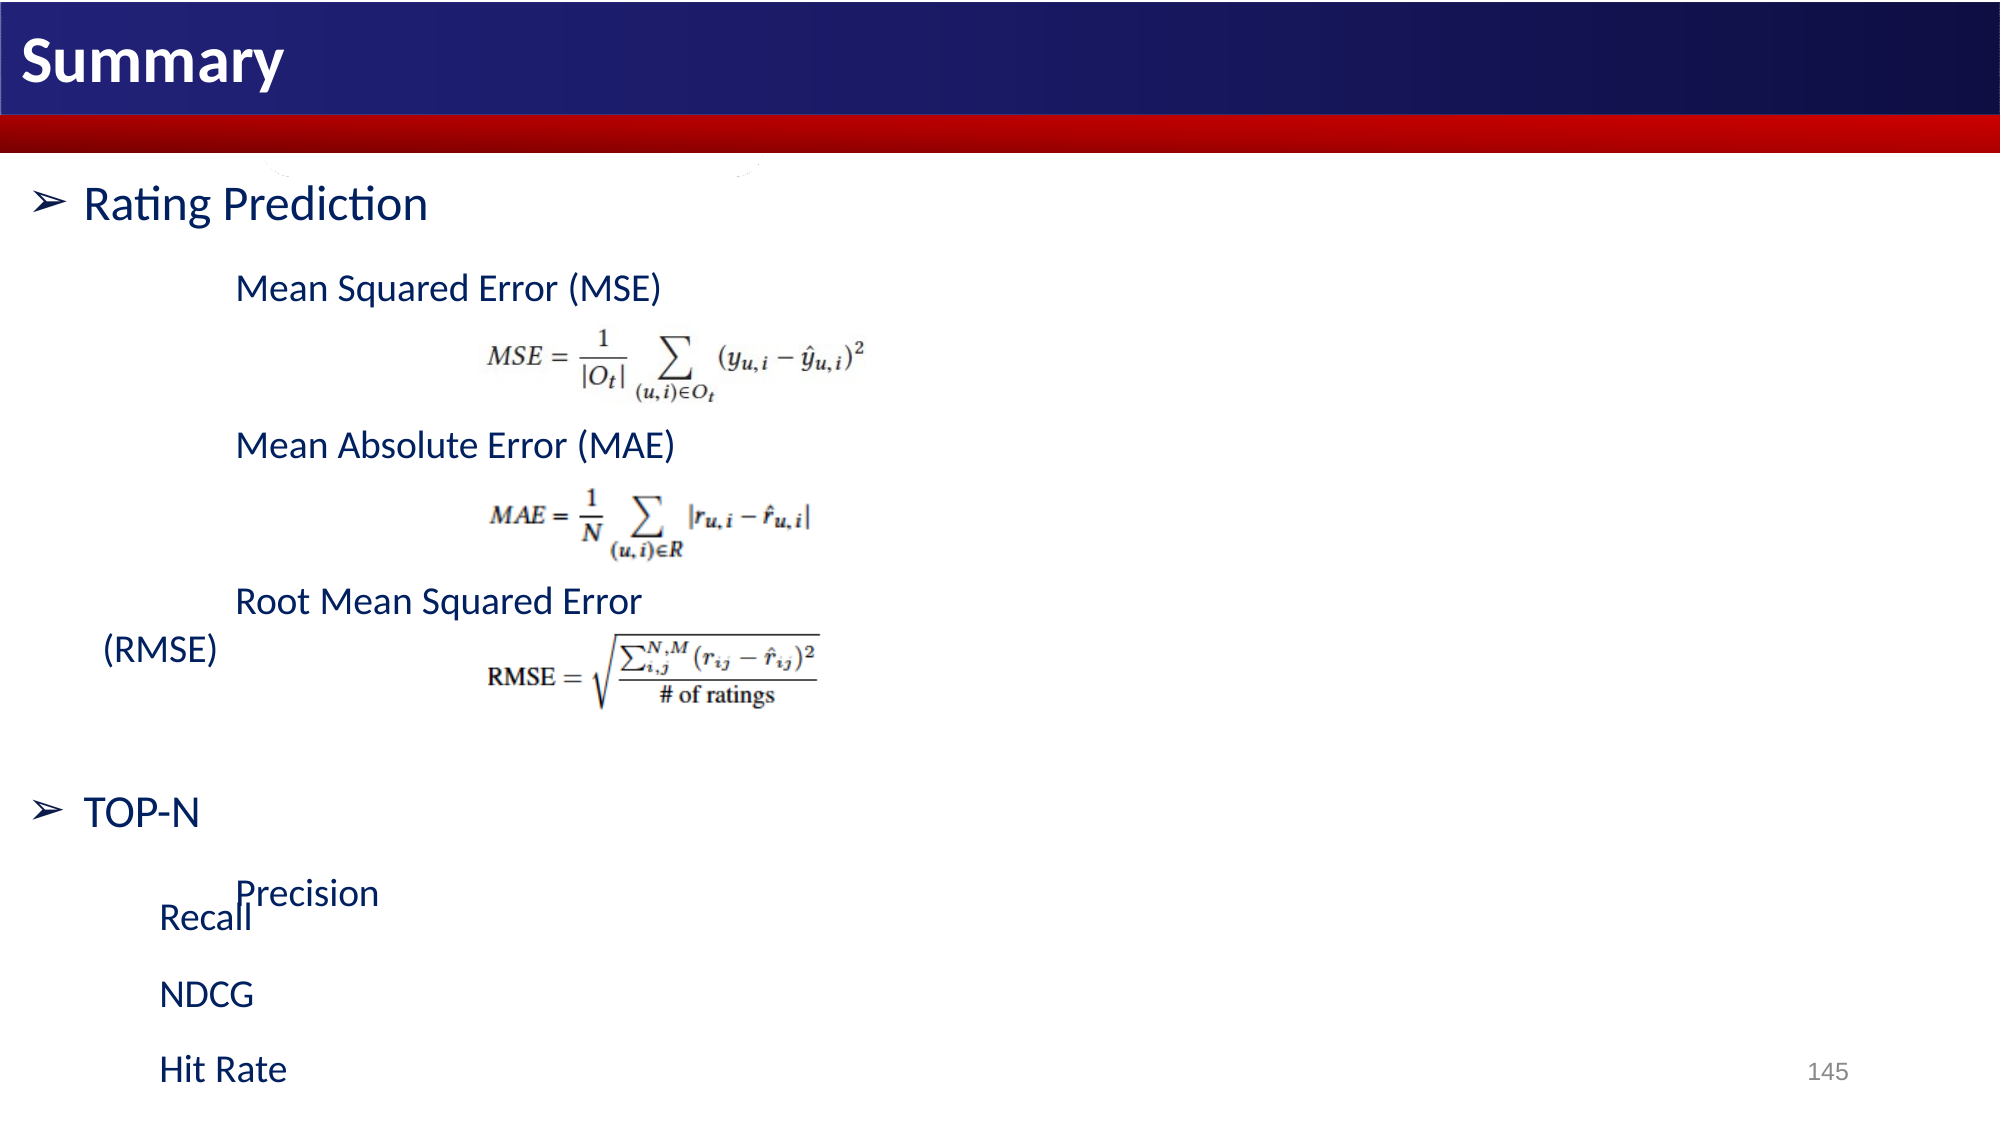

# Summary
Rating Prediction
	Mean Squared Error (MSE)

	Mean Absolute Error (MAE)

	Root Mean Squared Error (RMSE)

TOP-N
	Precision

	Recall
	NDCG
	Hit Rate
145